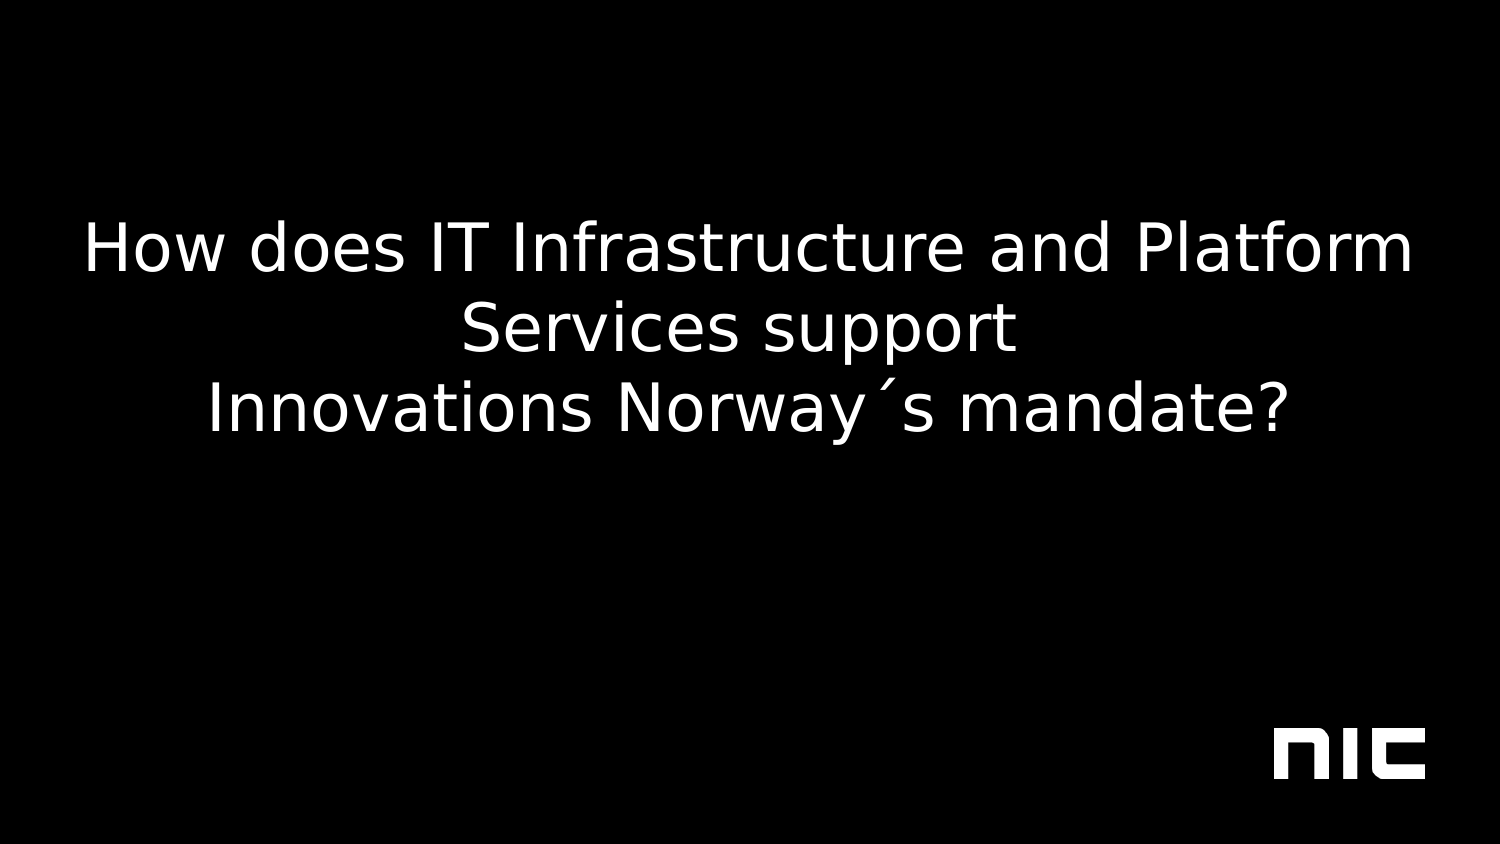

How does IT Infrastructure and Platform Services support
Innovations Norway´s mandate?